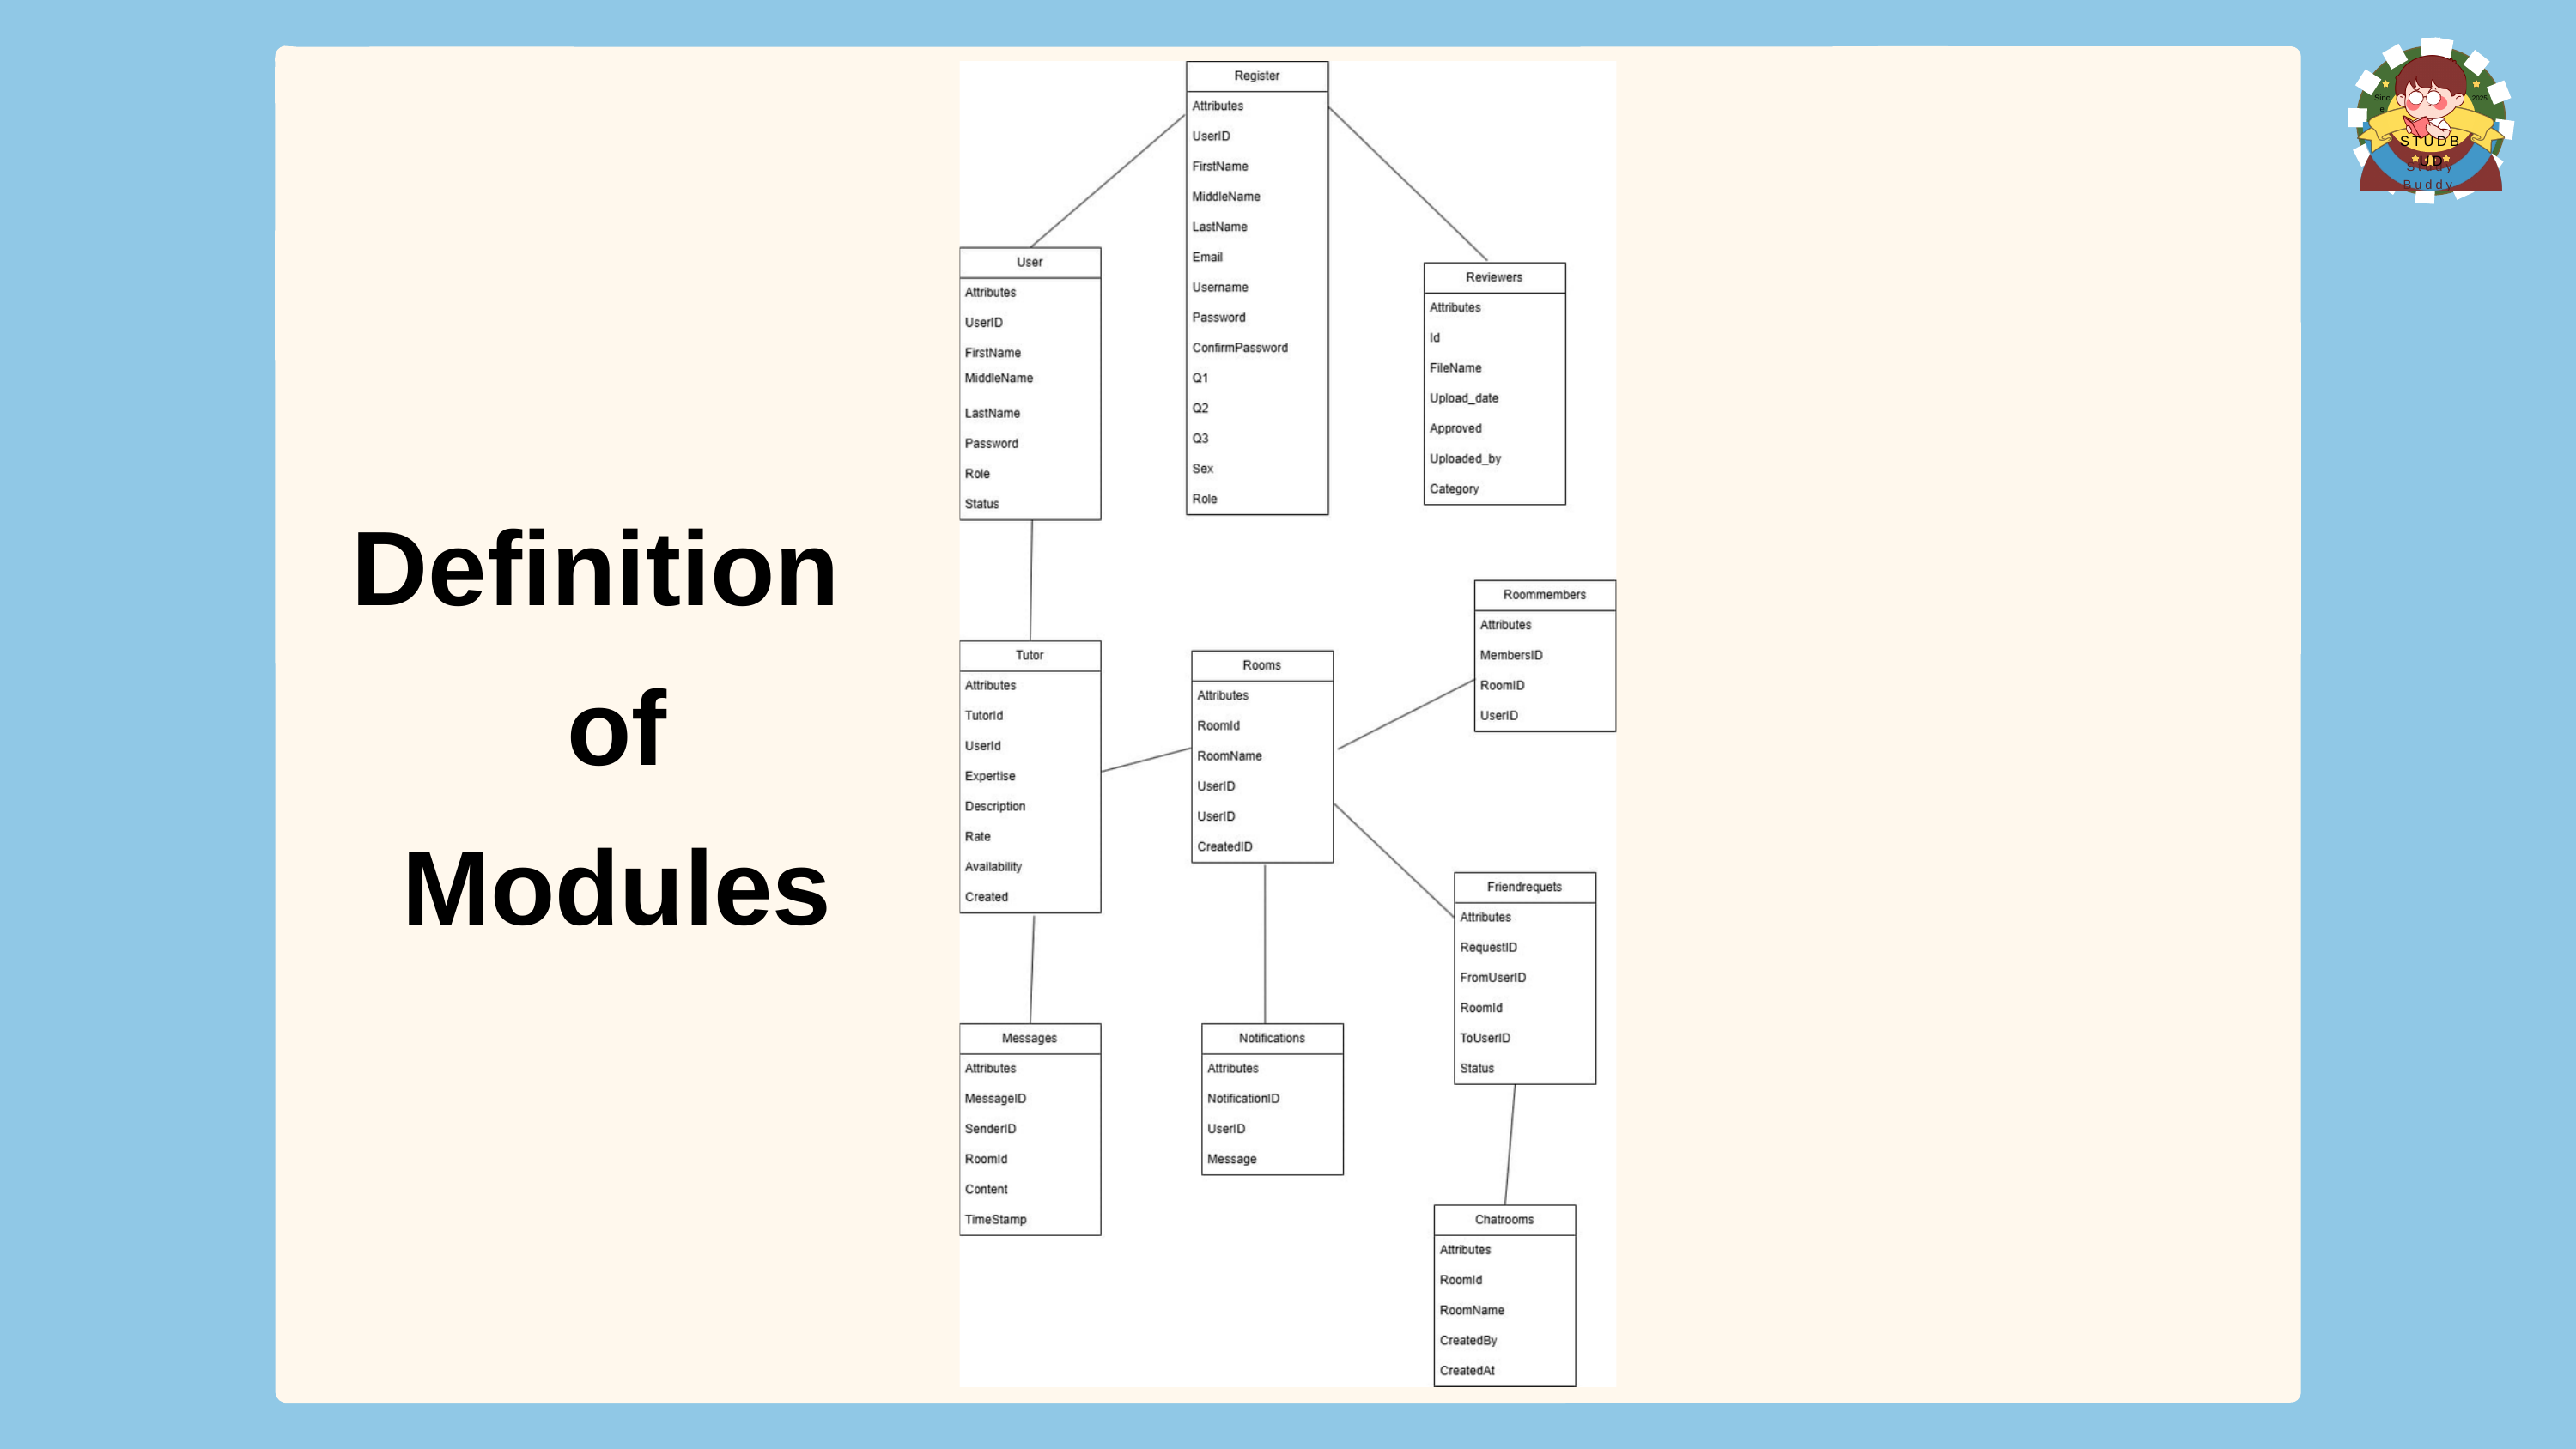

Since
2025

STUDBUD

Study Buddy
Definition
of
Modules